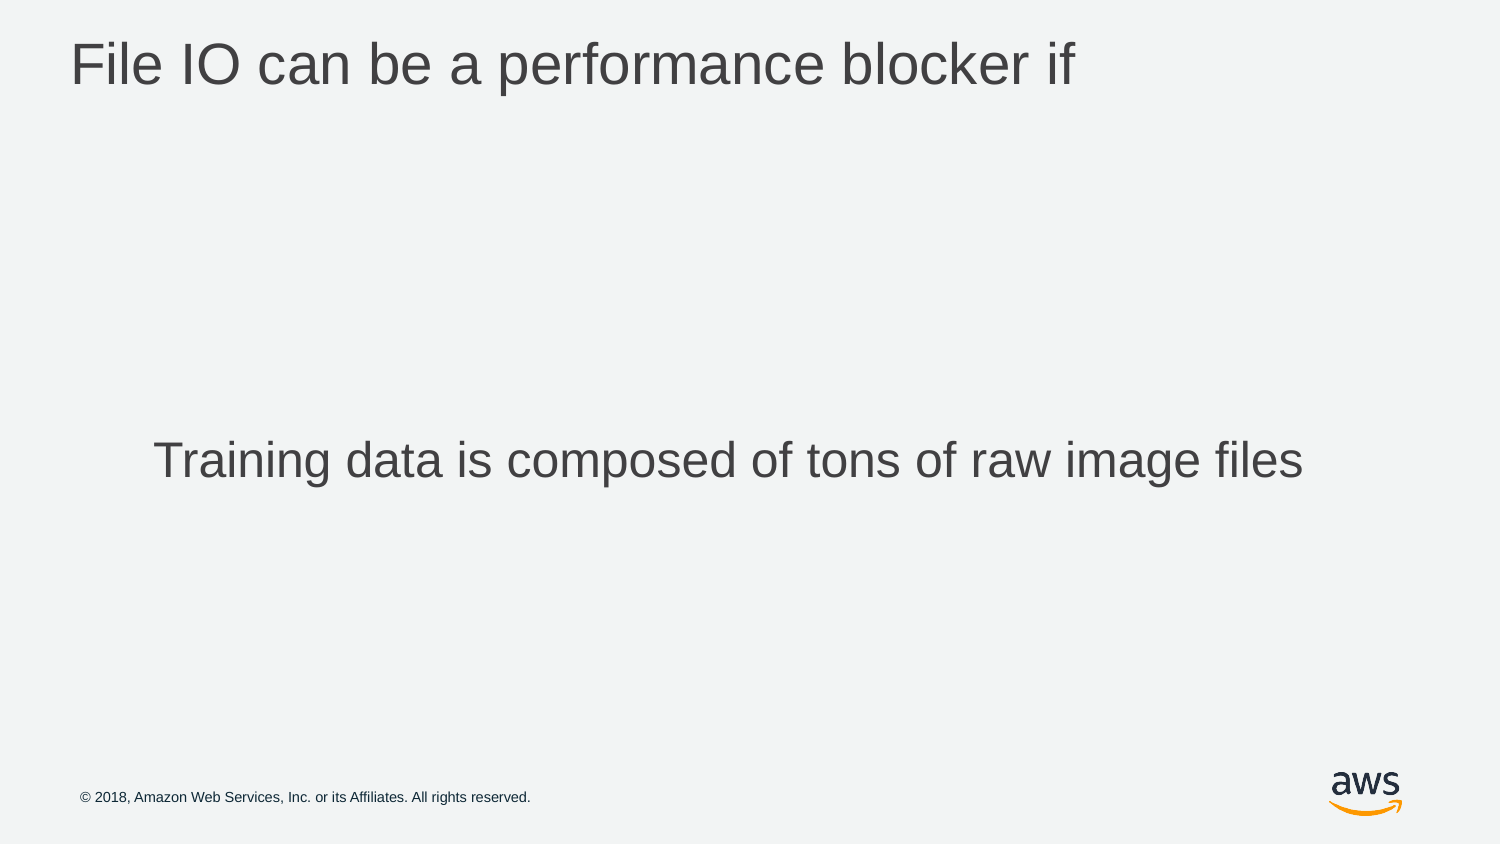

# File IO can be a performance blocker if
Training data is composed of tons of raw image files